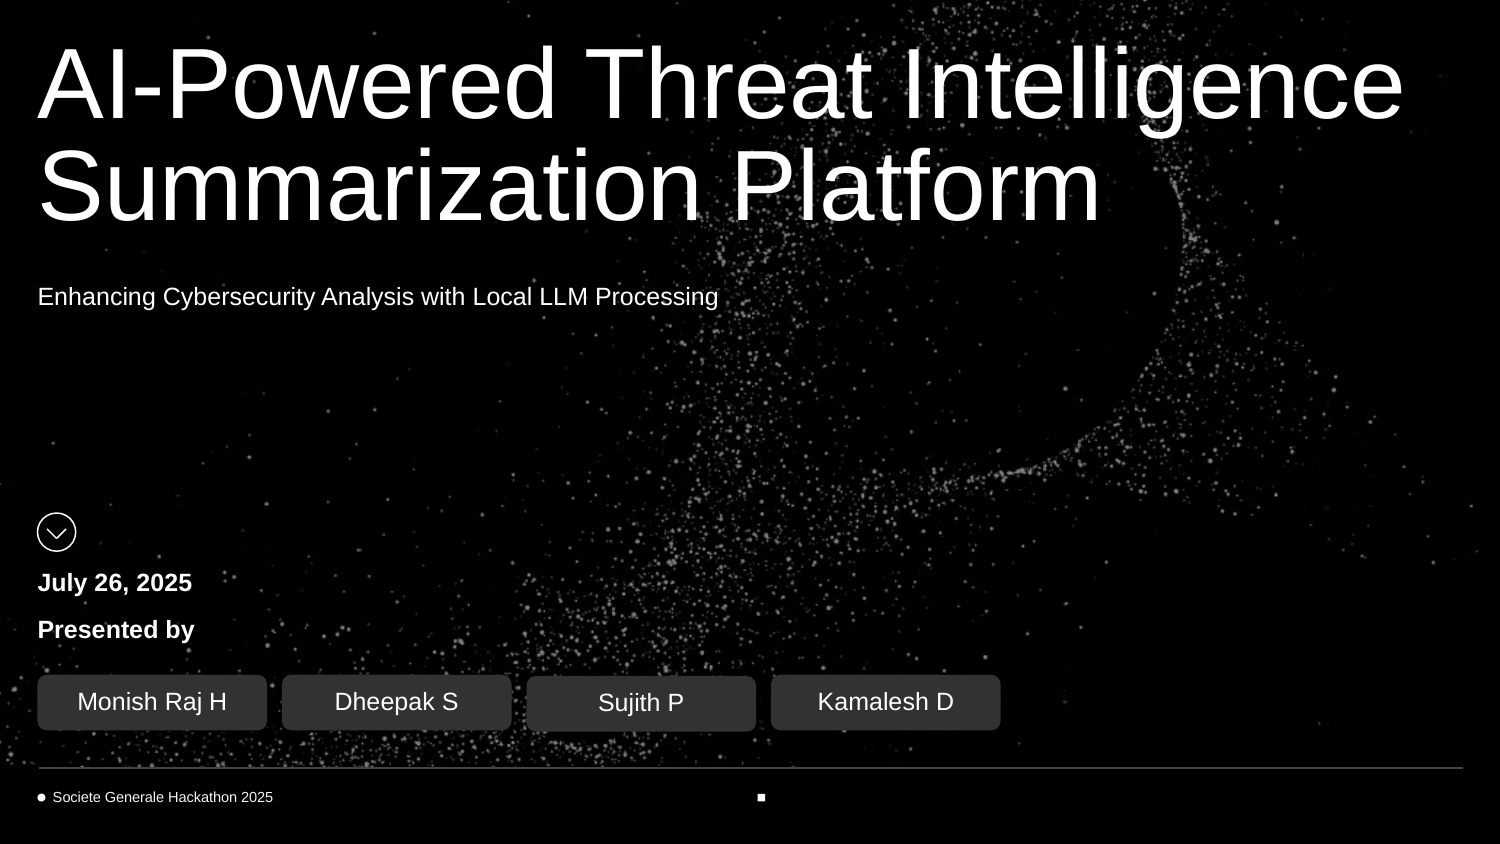

# AI-Powered Threat Intelligence Summarization Platform
Enhancing Cybersecurity Analysis with Local LLM Processing

July 26, 2025

Presented by

Kamalesh D
Monish Raj H
Dheepak S
Sujith P
Societe Generale Hackathon 2025